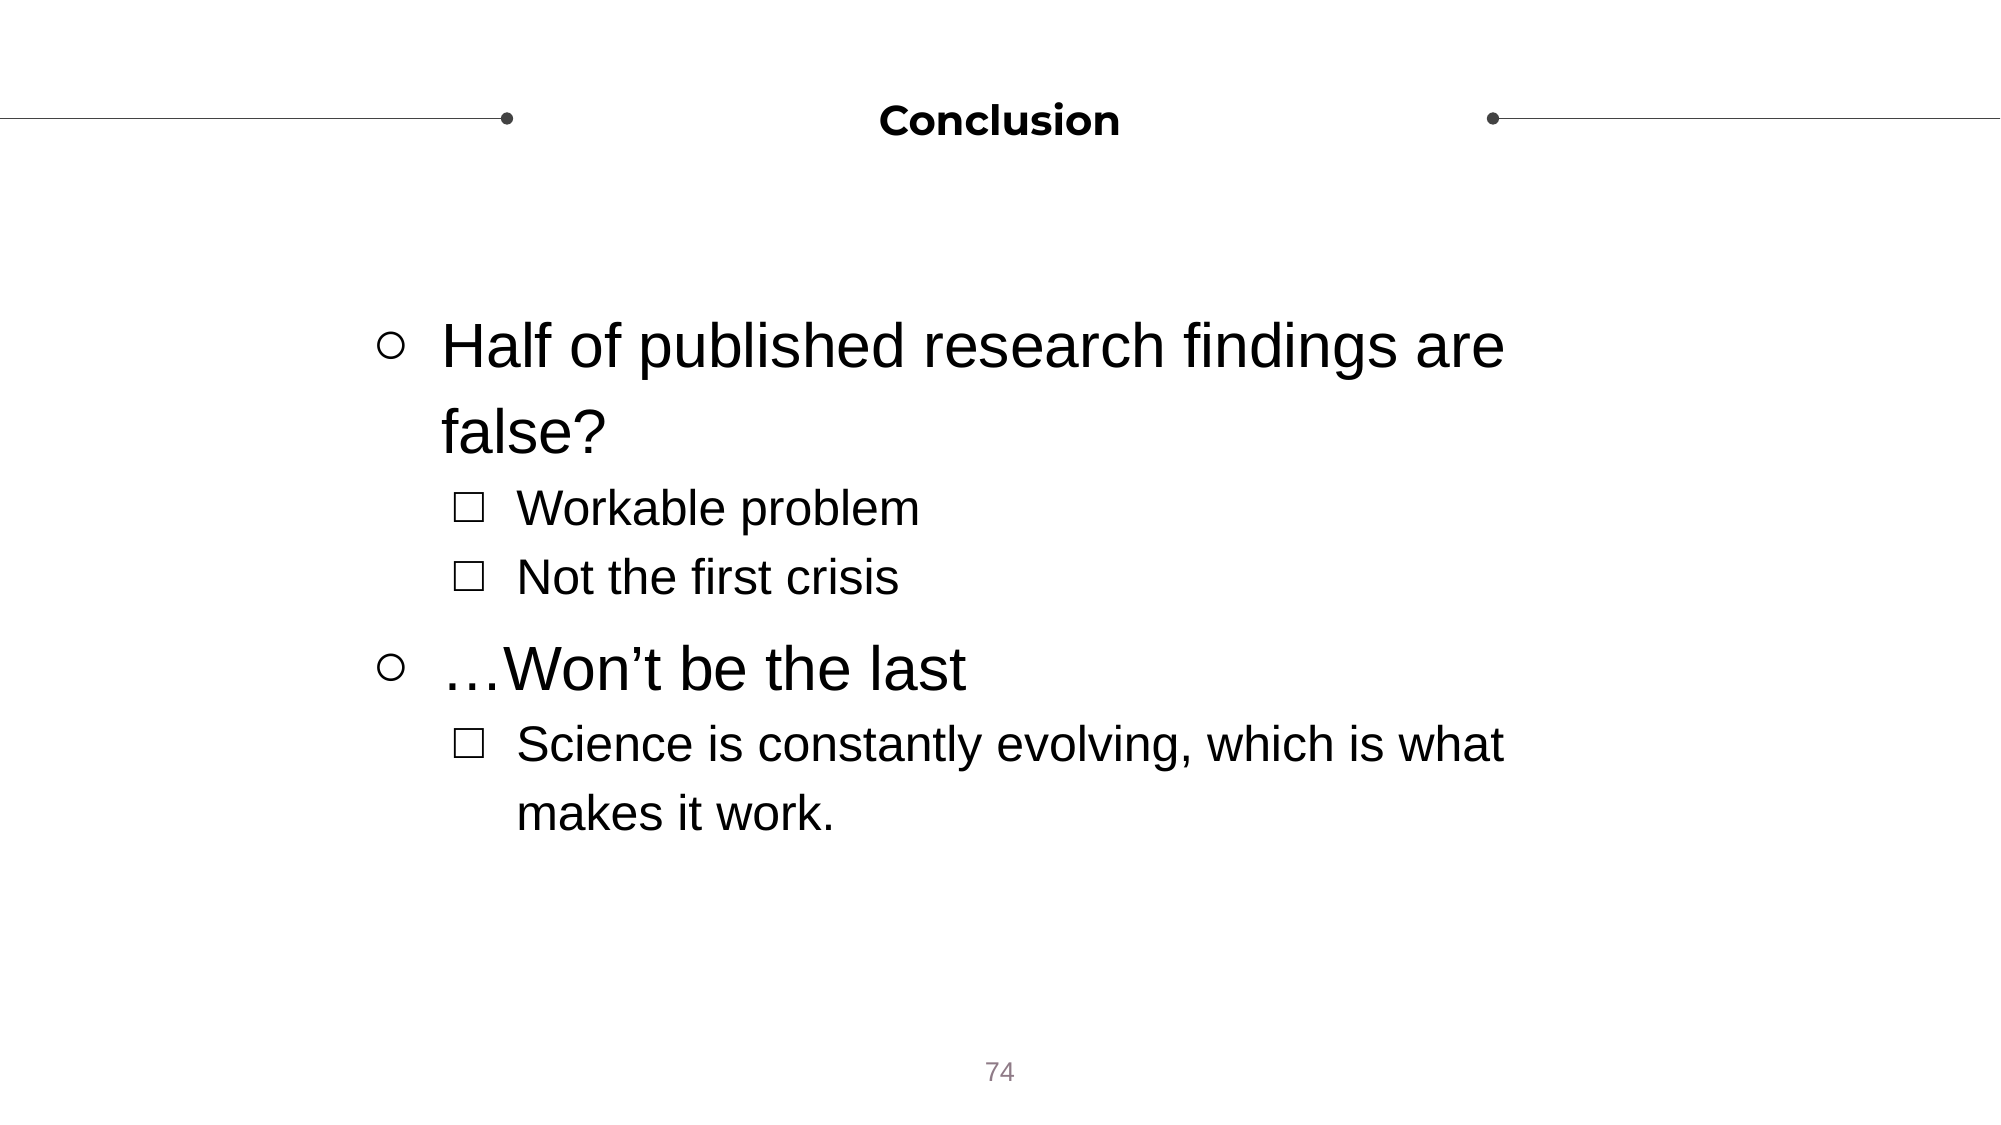

# Conclusion

Half of published research findings are false?
Workable problem
Not the first crisis
…Won’t be the last
Science is constantly evolving, which is what makes it work.
74